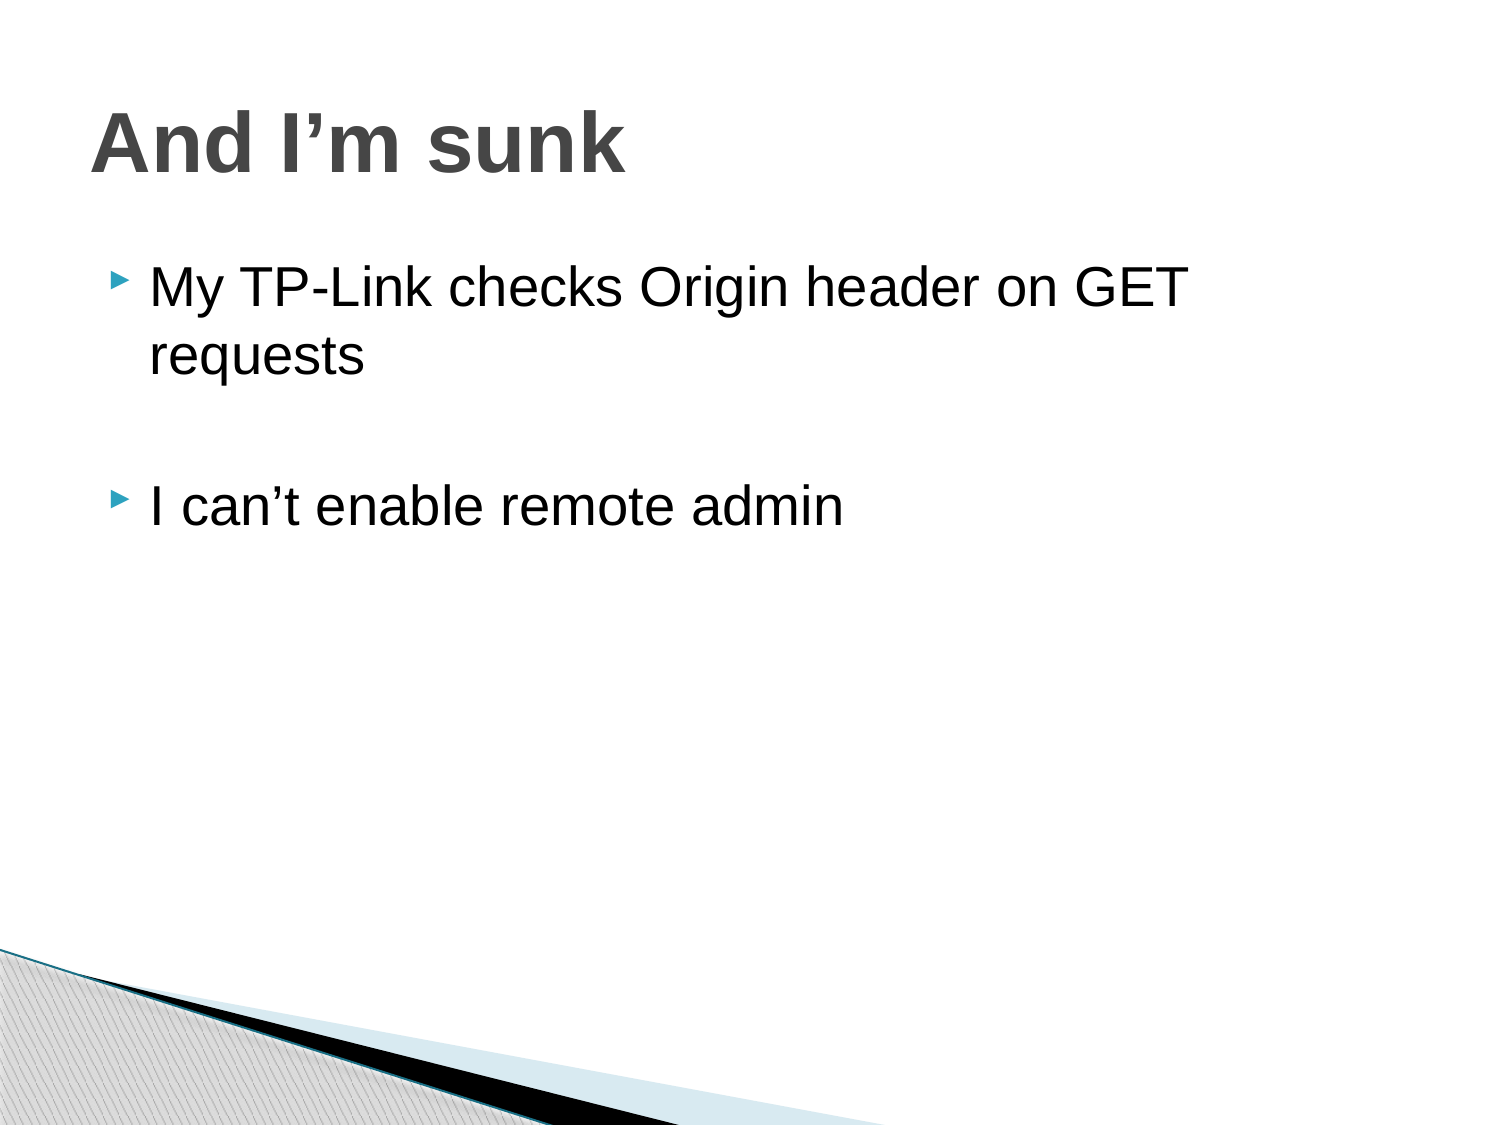

# And I’m sunk
My TP-Link checks Origin header on GET requests

I can’t enable remote admin